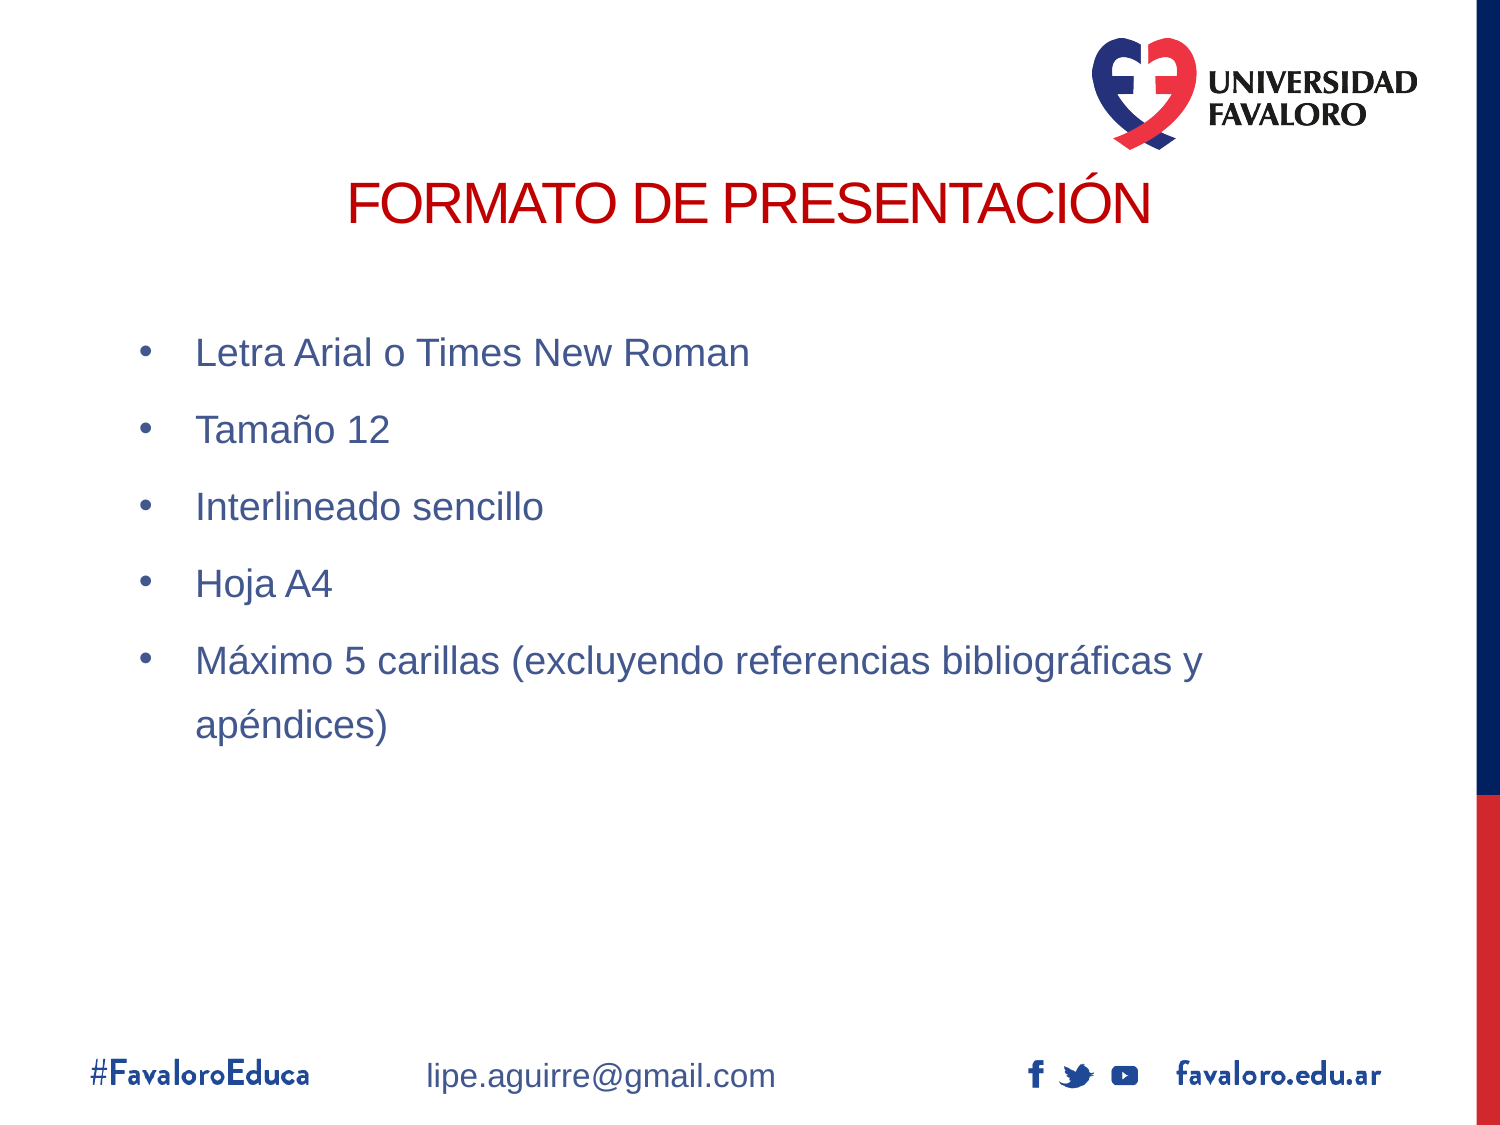

# Formato de Presentación
Letra Arial o Times New Roman
Tamaño 12
Interlineado sencillo
Hoja A4
Máximo 5 carillas (excluyendo referencias bibliográficas y apéndices)

lipe.aguirre@gmail.com